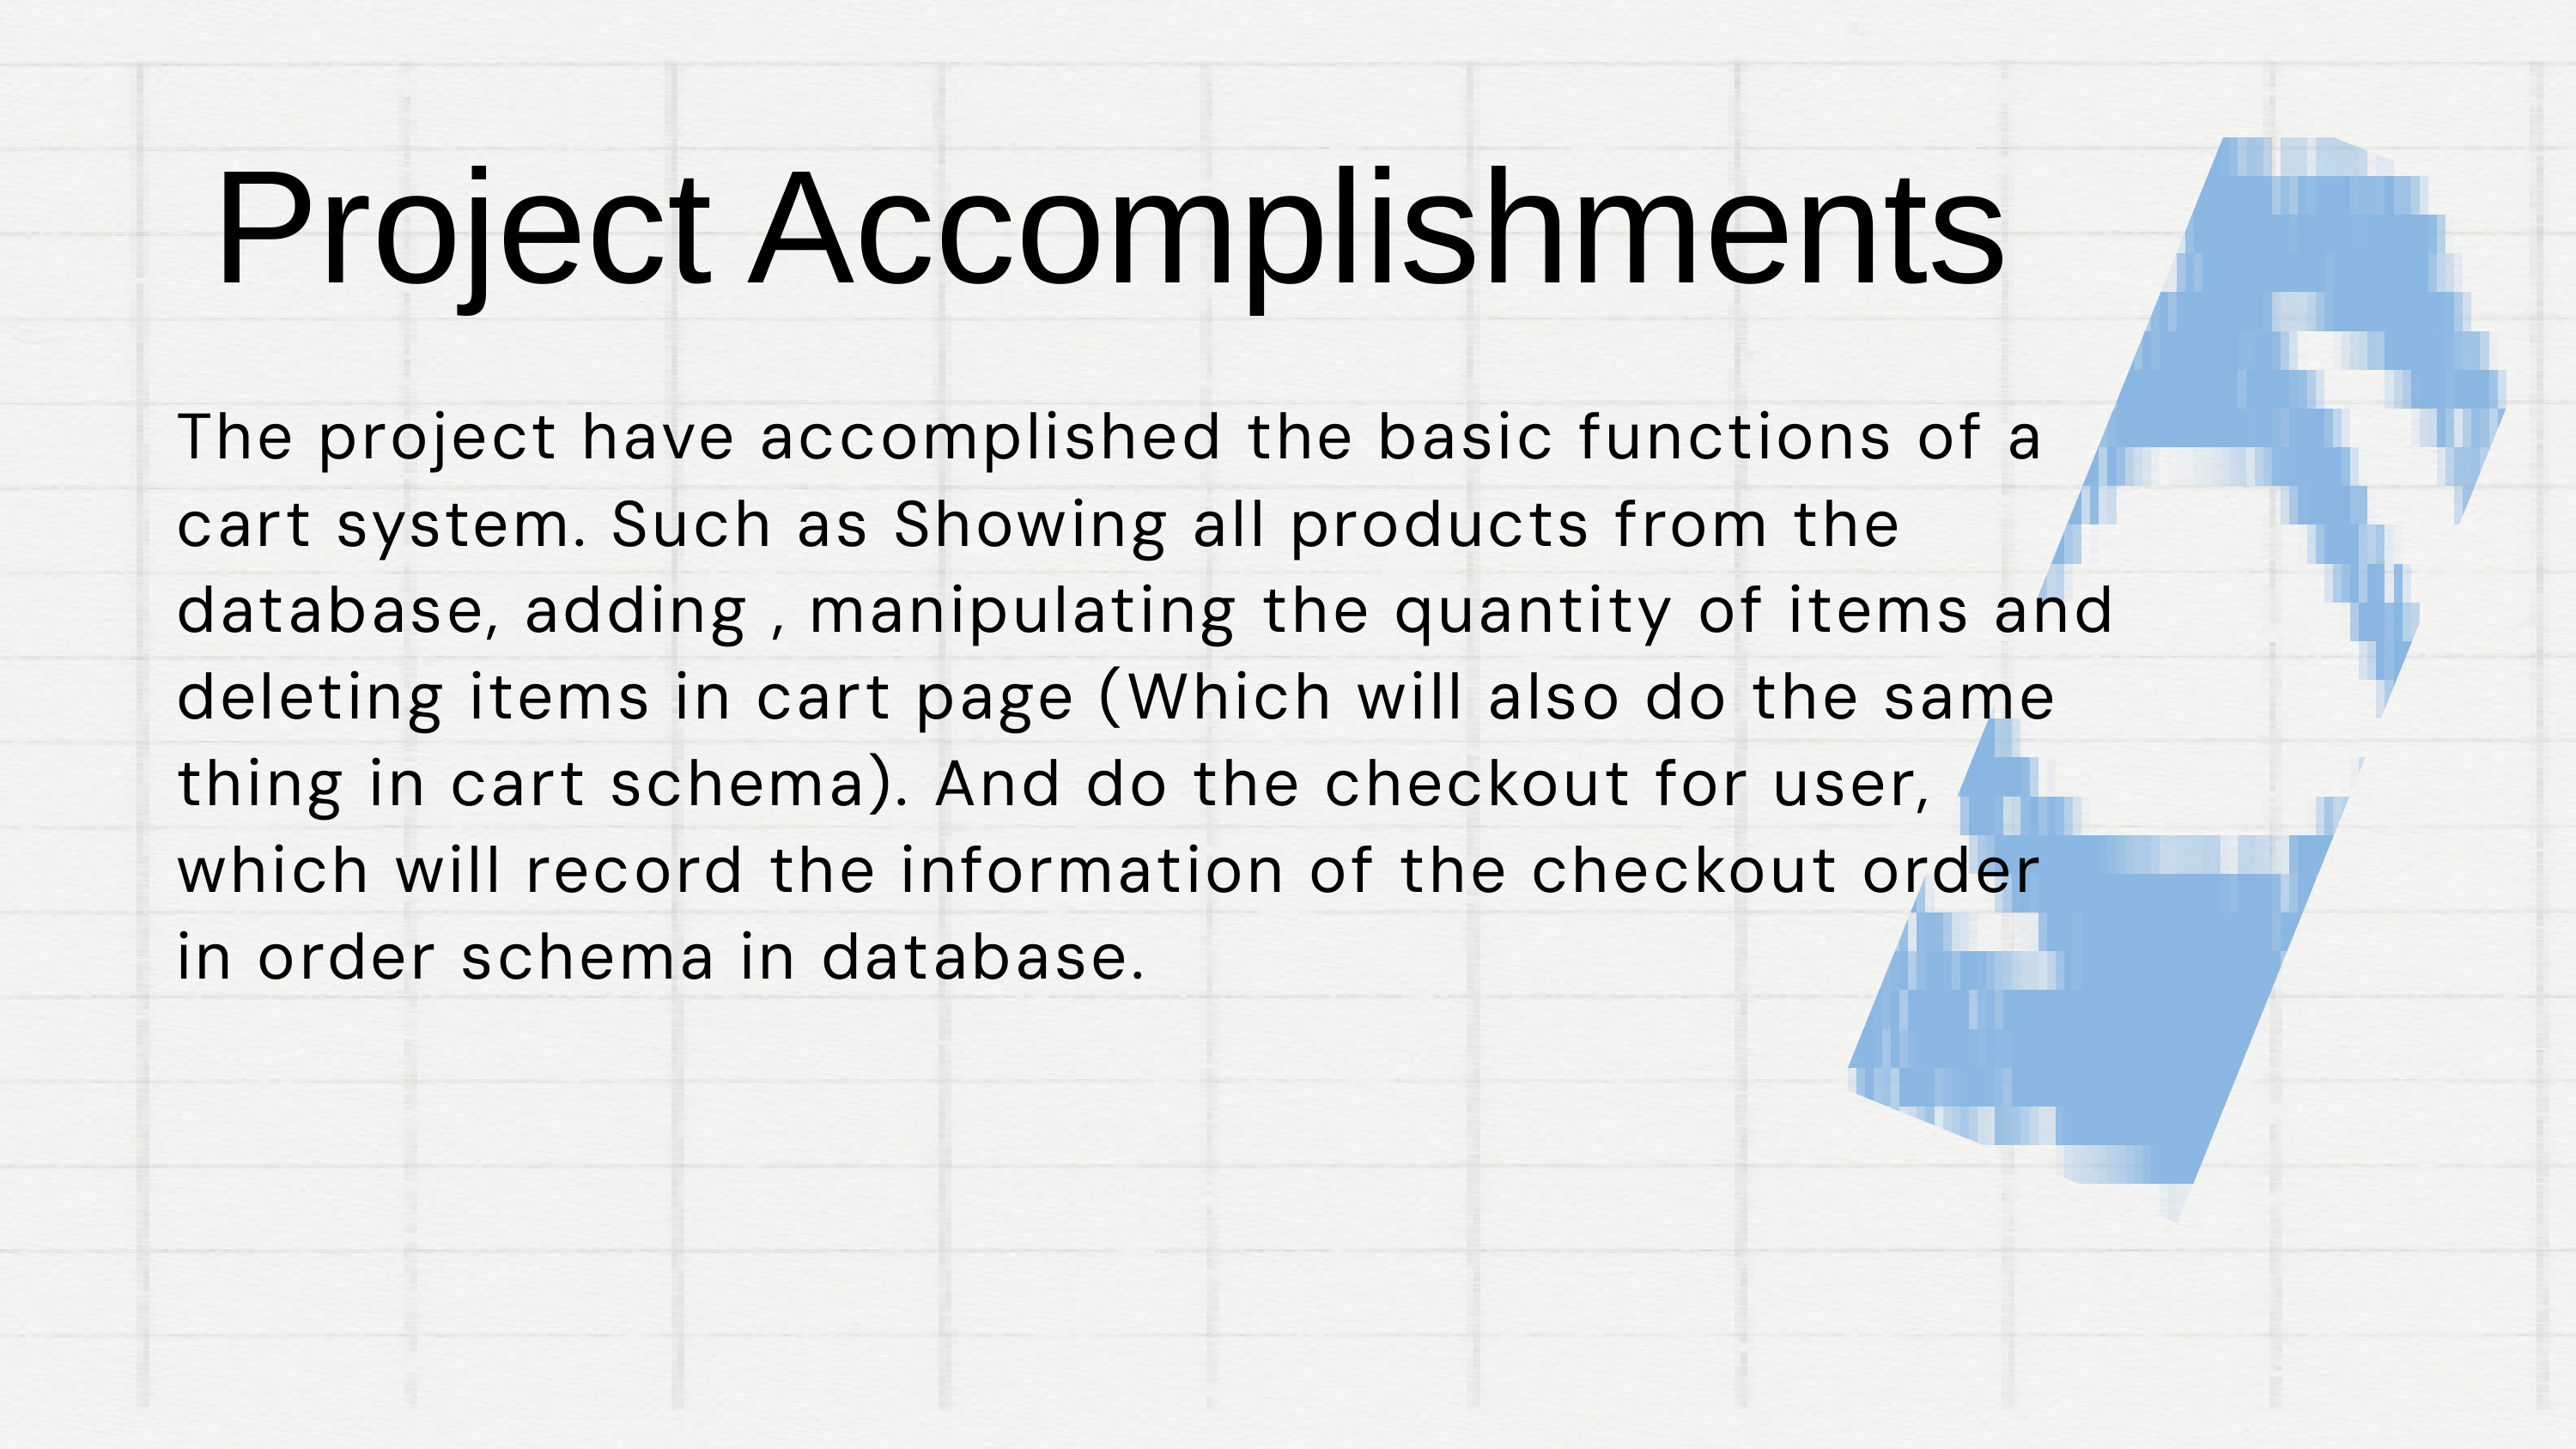

Project Accomplishments
The project have accomplished the basic functions of a cart system. Such as Showing all products from the database, adding , manipulating the quantity of items and deleting items in cart page (Which will also do the same thing in cart schema). And do the checkout for user, which will record the information of the checkout order in order schema in database.